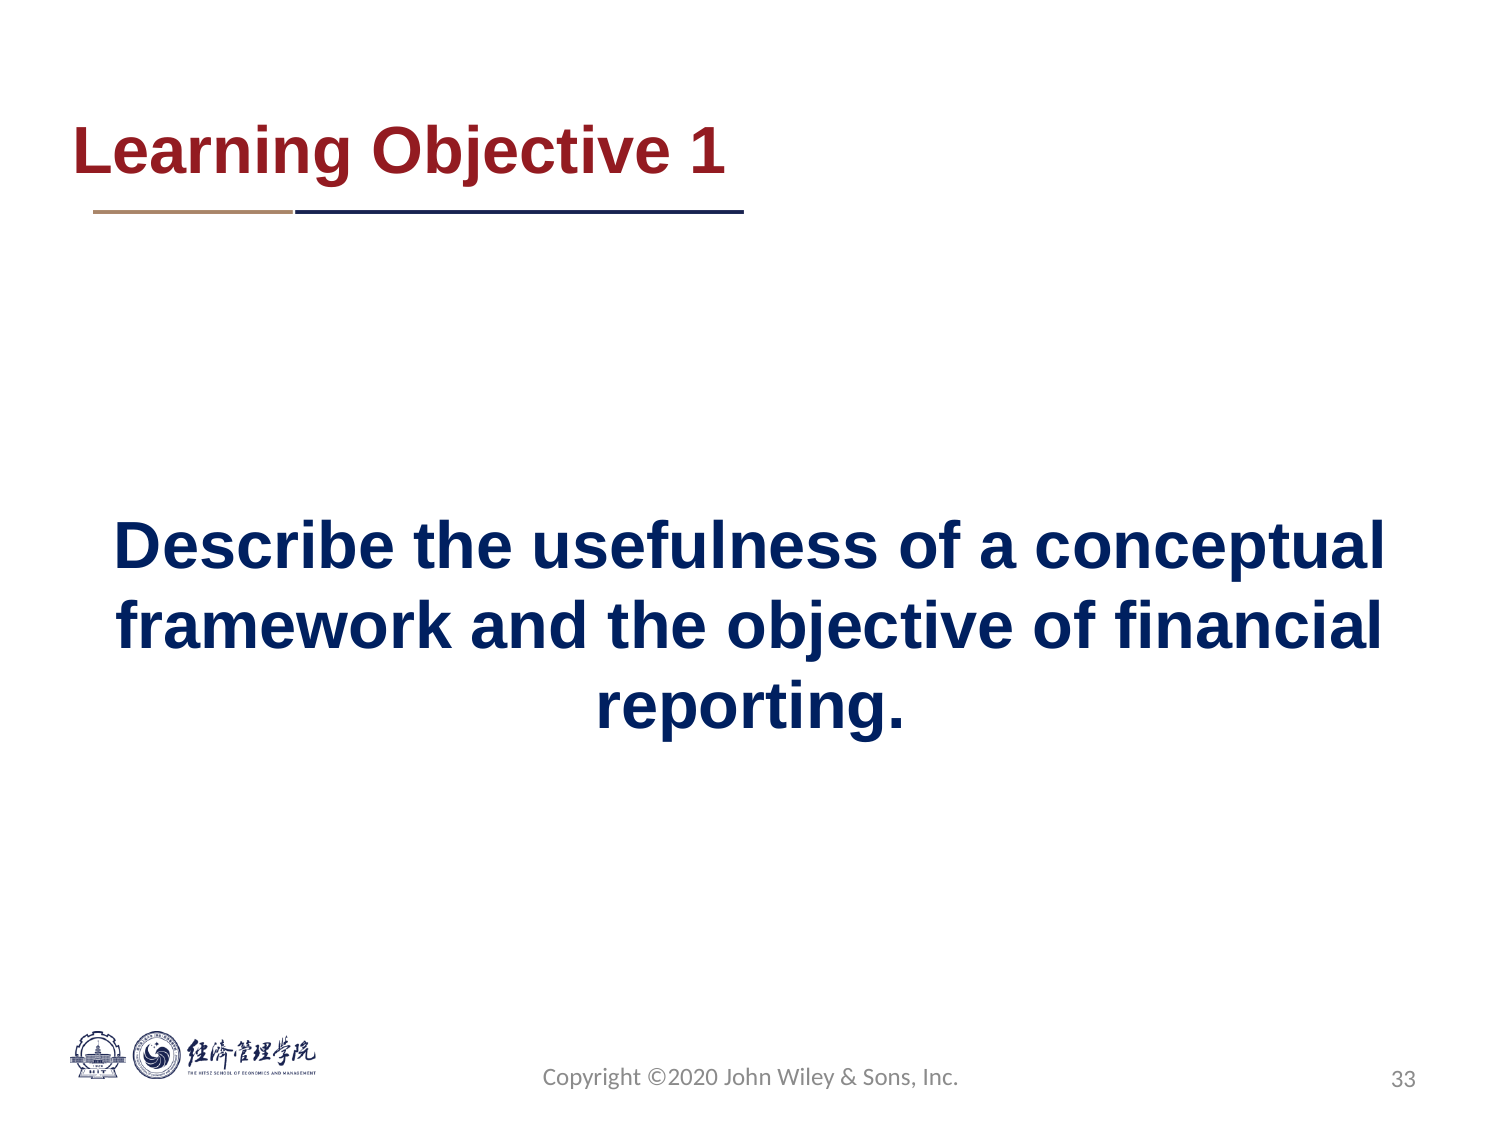

Learning Objective 1
# Describe the usefulness of a conceptual framework and the objective of financial reporting.